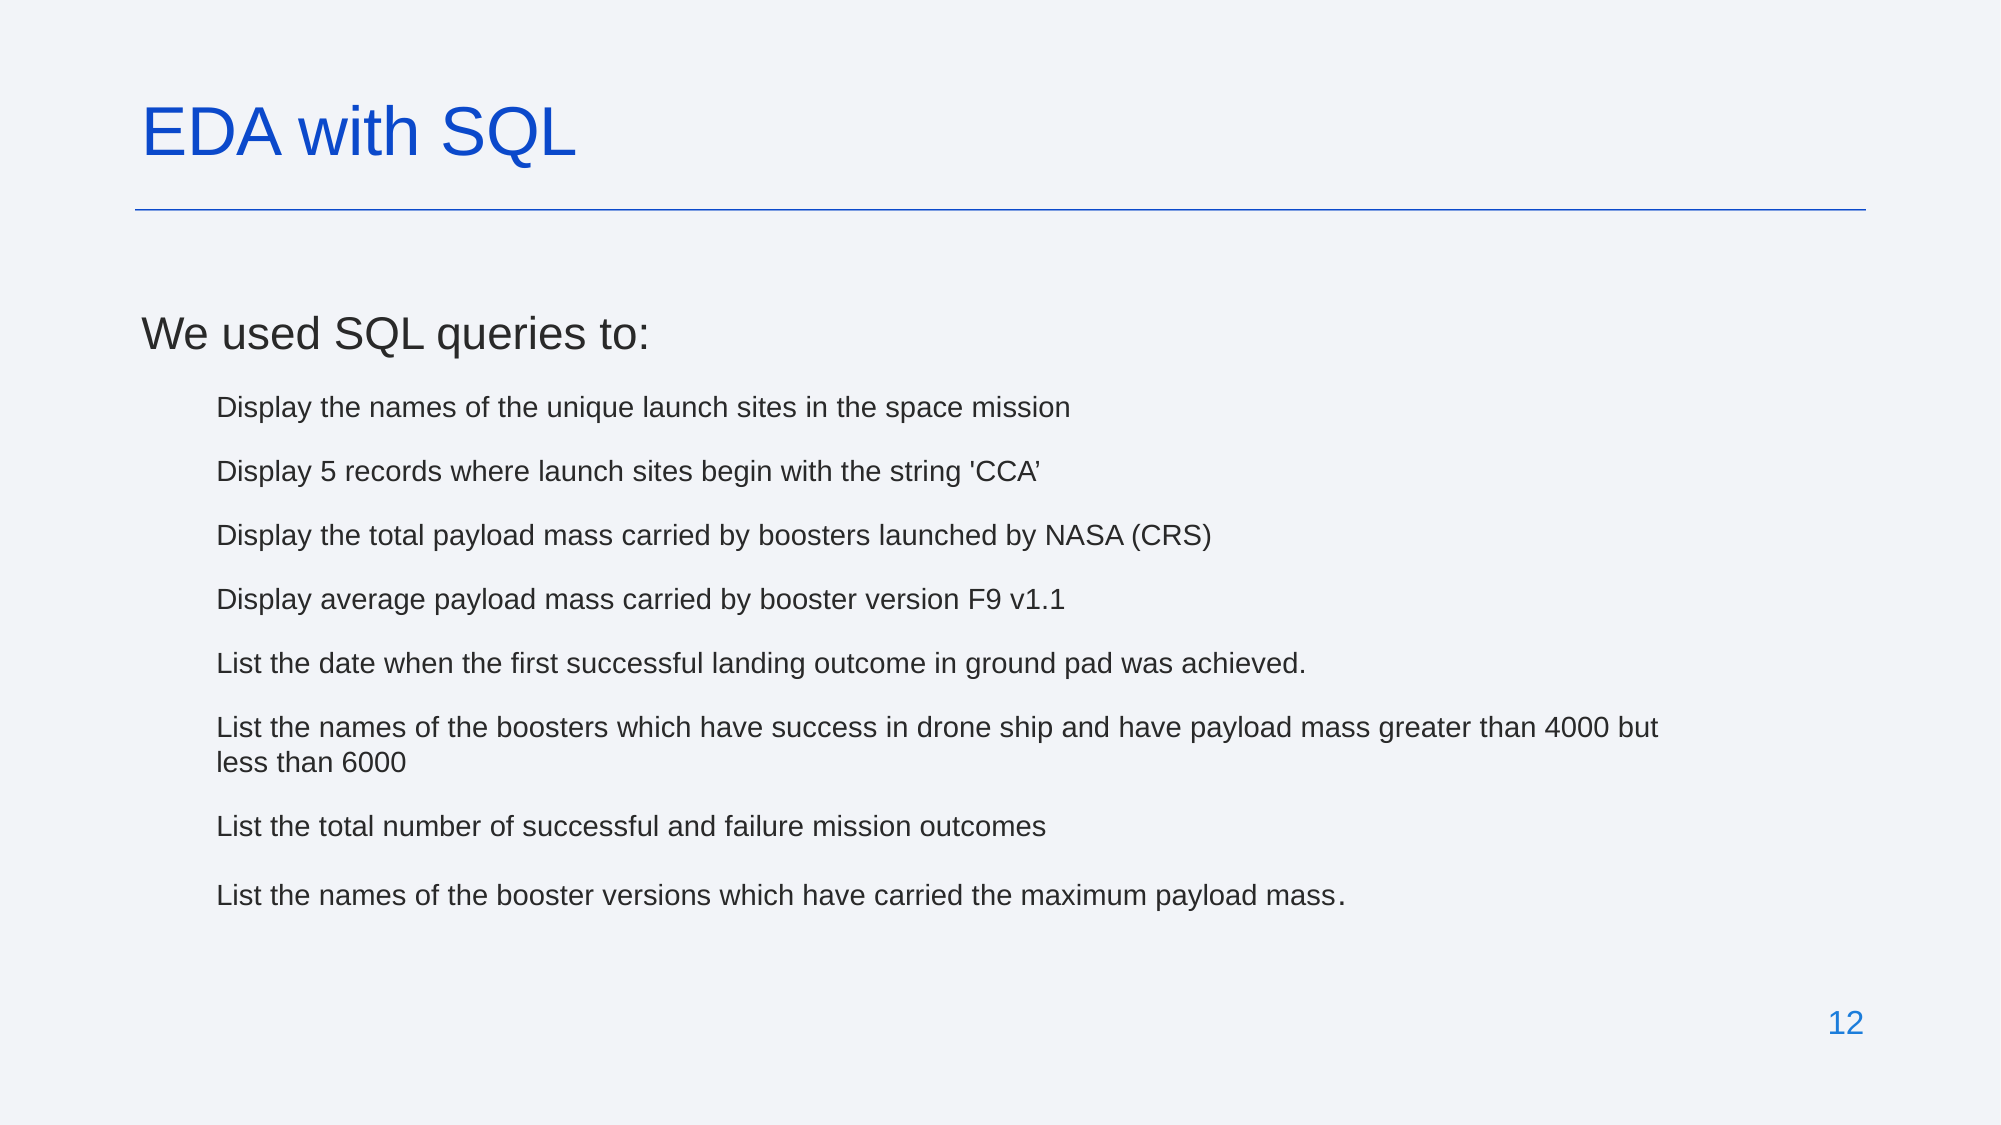

EDA with SQL
We used SQL queries to:
Display the names of the unique launch sites in the space mission
Display 5 records where launch sites begin with the string 'CCA’
Display the total payload mass carried by boosters launched by NASA (CRS)
Display average payload mass carried by booster version F9 v1.1
List the date when the first successful landing outcome in ground pad was achieved.
List the names of the boosters which have success in drone ship and have payload mass greater than 4000 but less than 6000
List the total number of successful and failure mission outcomes
List the names of the booster versions which have carried the maximum payload mass.

12